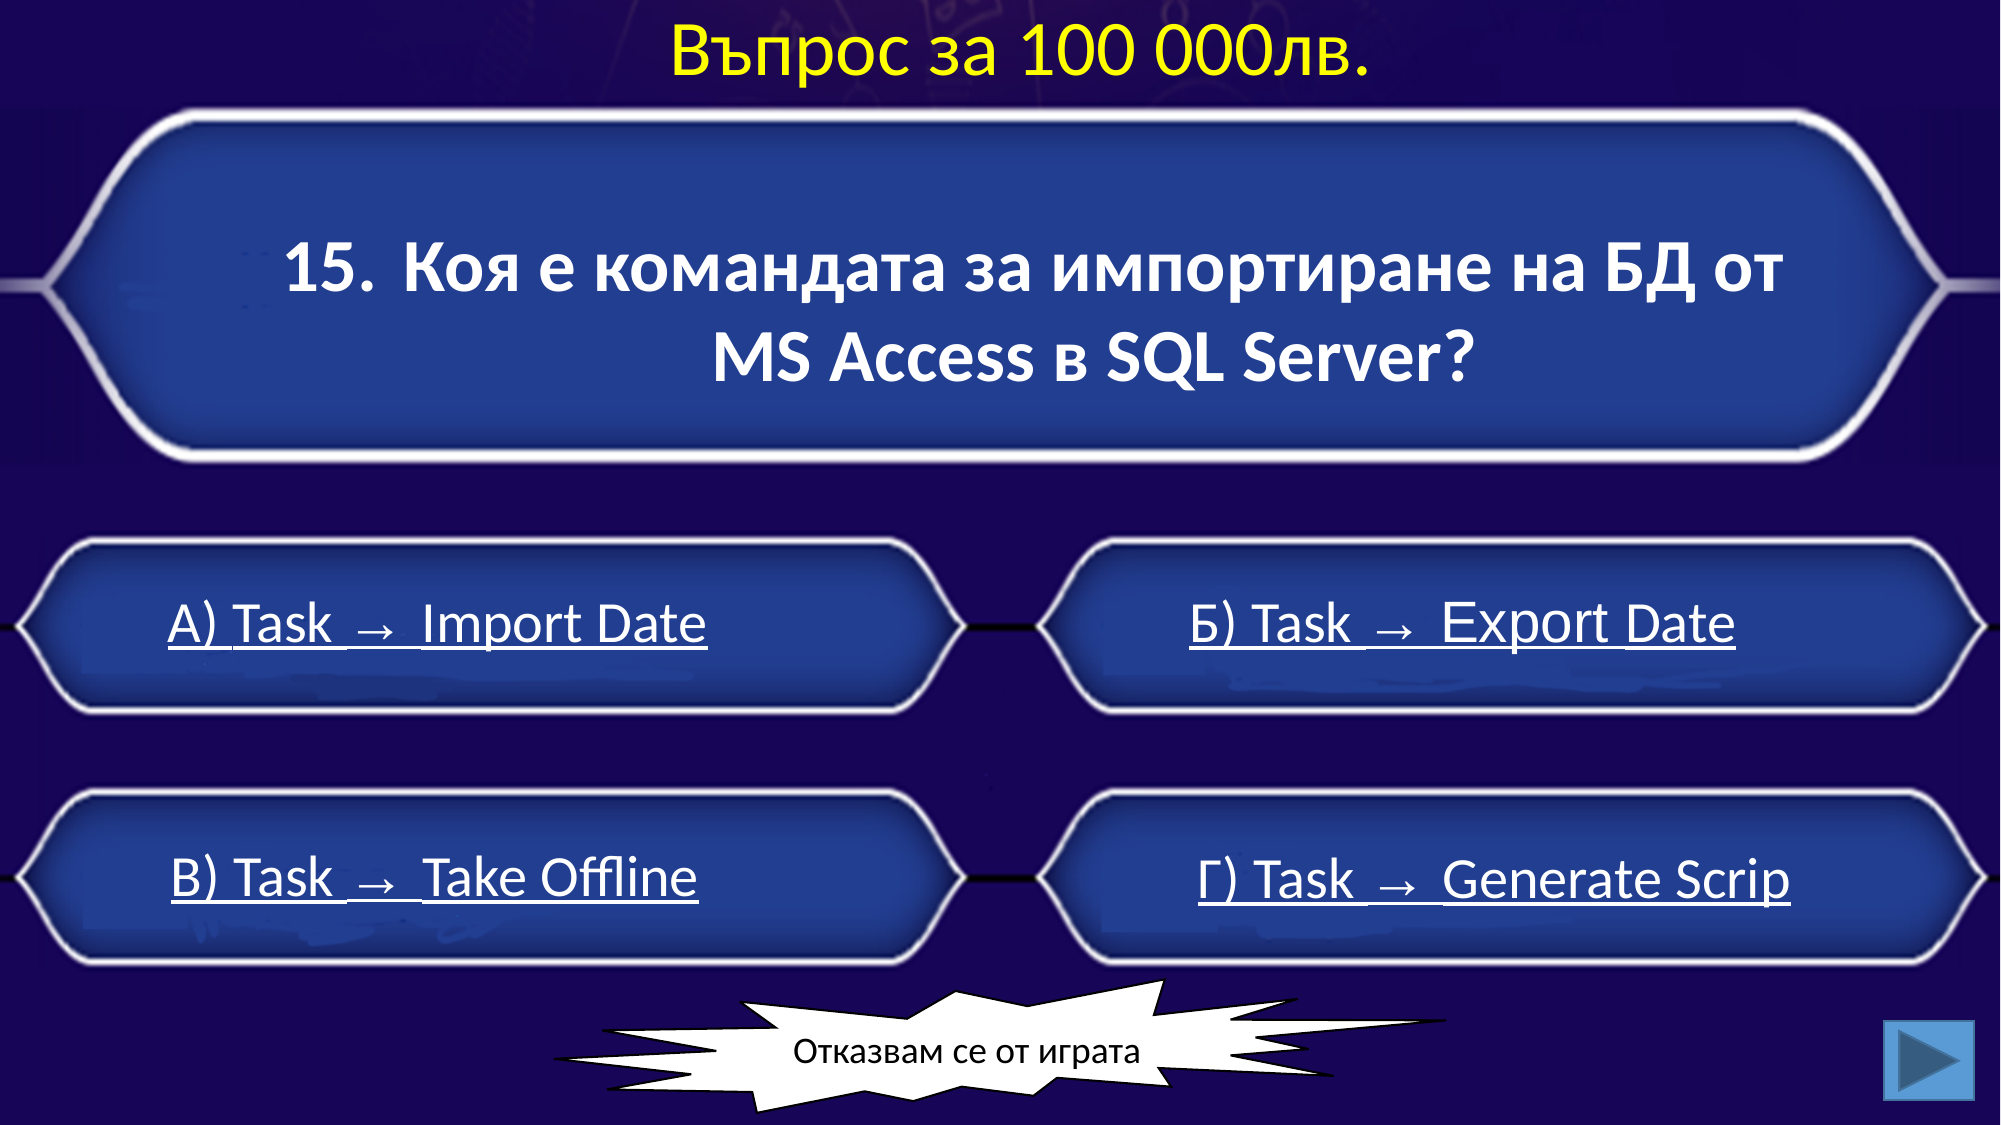

# Въпрос за 100 000лв.
Коя е командата за импортиране на БД от MS Access в SQL Server?
А) Task → Import Date
Б) Task → Export Date
В) Task → Take Offline
Г) Task → Generate Scrip
Отказвам се от играта